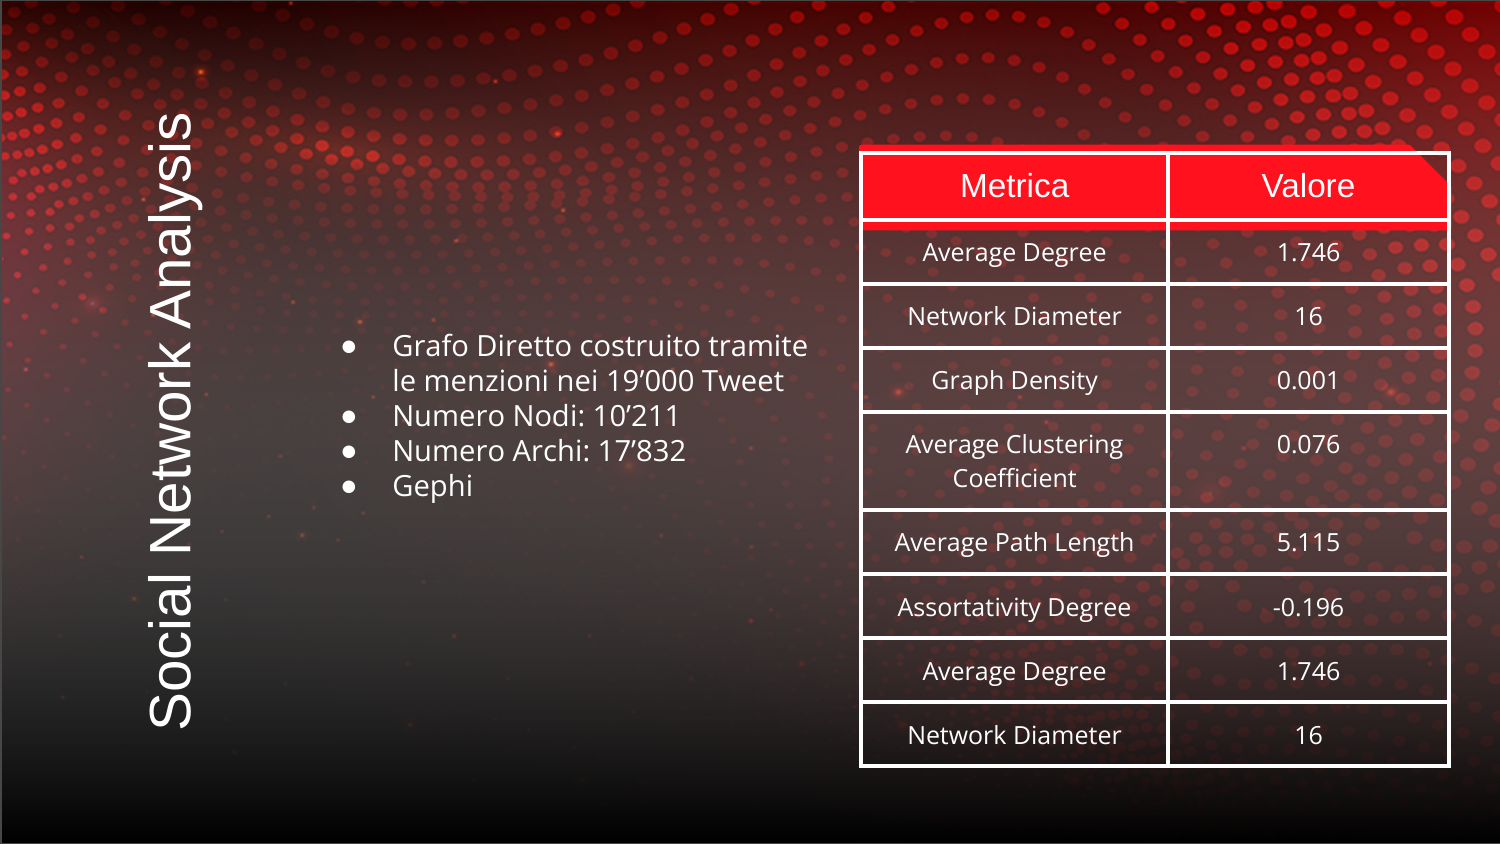

Grafo Diretto costruito tramite le menzioni nei 19’000 Tweet
Numero Nodi: 10’211
Numero Archi: 17’832
Gephi

| Metrica | Valore |
| --- | --- |
| Average Degree | 1.746 |
| Network Diameter | 16 |
| Graph Density | 0.001 |
| Average Clustering Coefficient | 0.076 |
| Average Path Length | 5.115 |
| Assortativity Degree | -0.196 |
| Average Degree | 1.746 |
| Network Diameter | 16 |
# Social Network Analysis